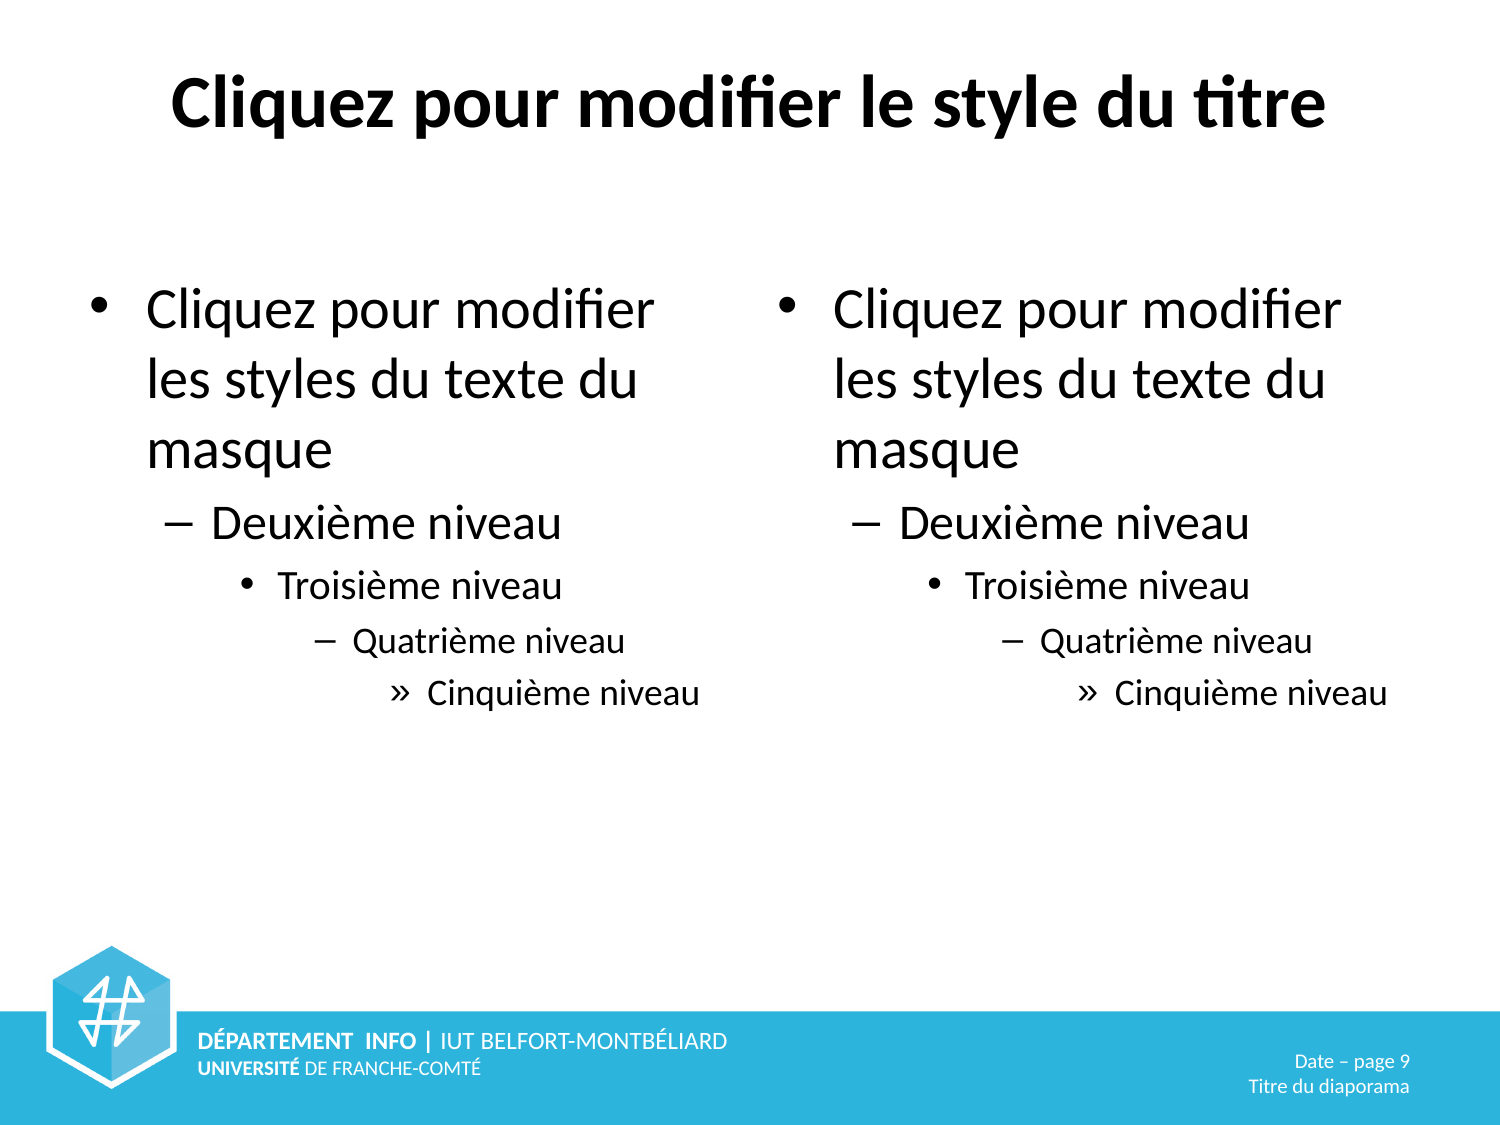

Cliquez pour modifier le style du titre
Cliquez pour modifier les styles du texte du masque
Deuxième niveau
Troisième niveau
Quatrième niveau
Cinquième niveau
Cliquez pour modifier les styles du texte du masque
Deuxième niveau
Troisième niveau
Quatrième niveau
Cinquième niveau
Date – page 9
Titre du diaporama